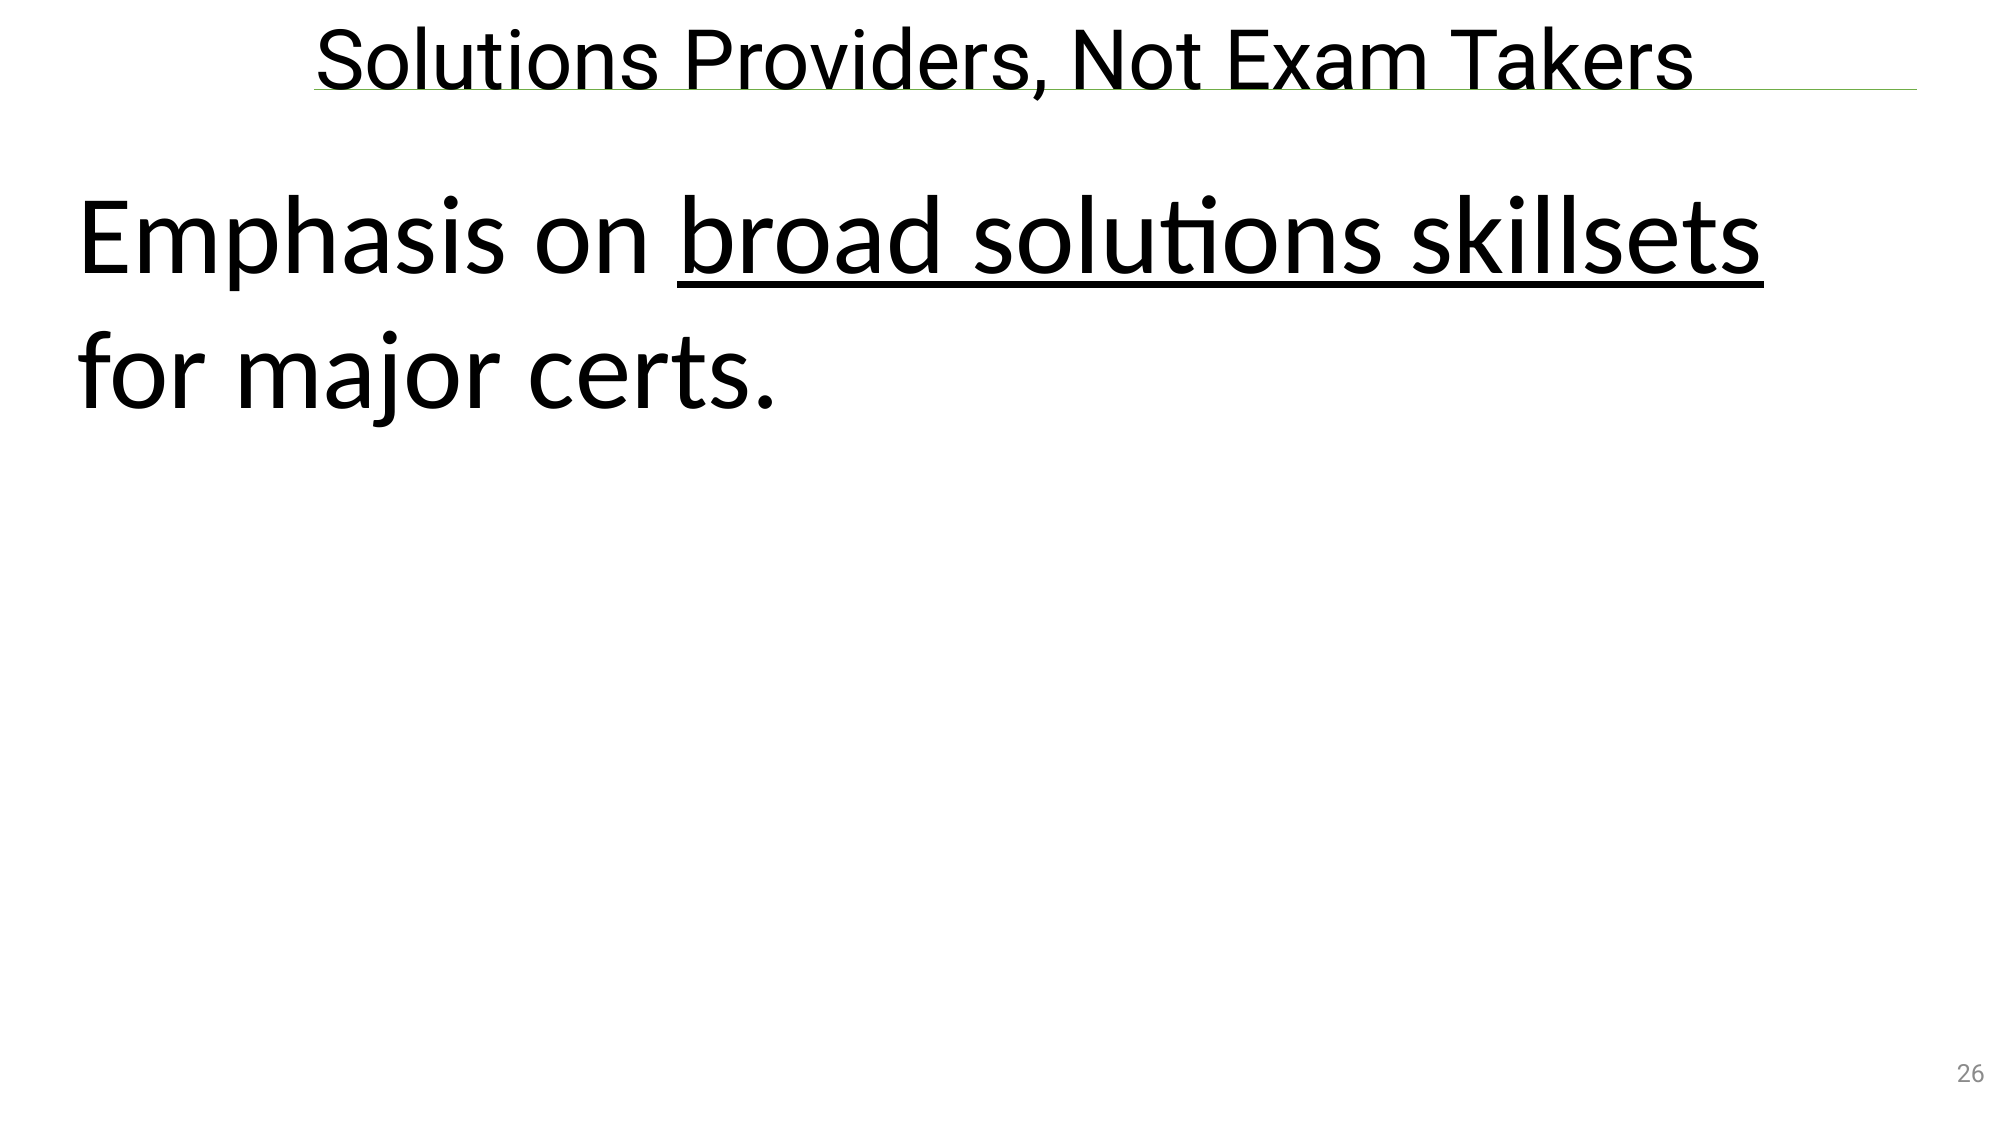

# Solutions Providers, Not Exam Takers
Emphasis on broad solutions skillsets for major certs.

26